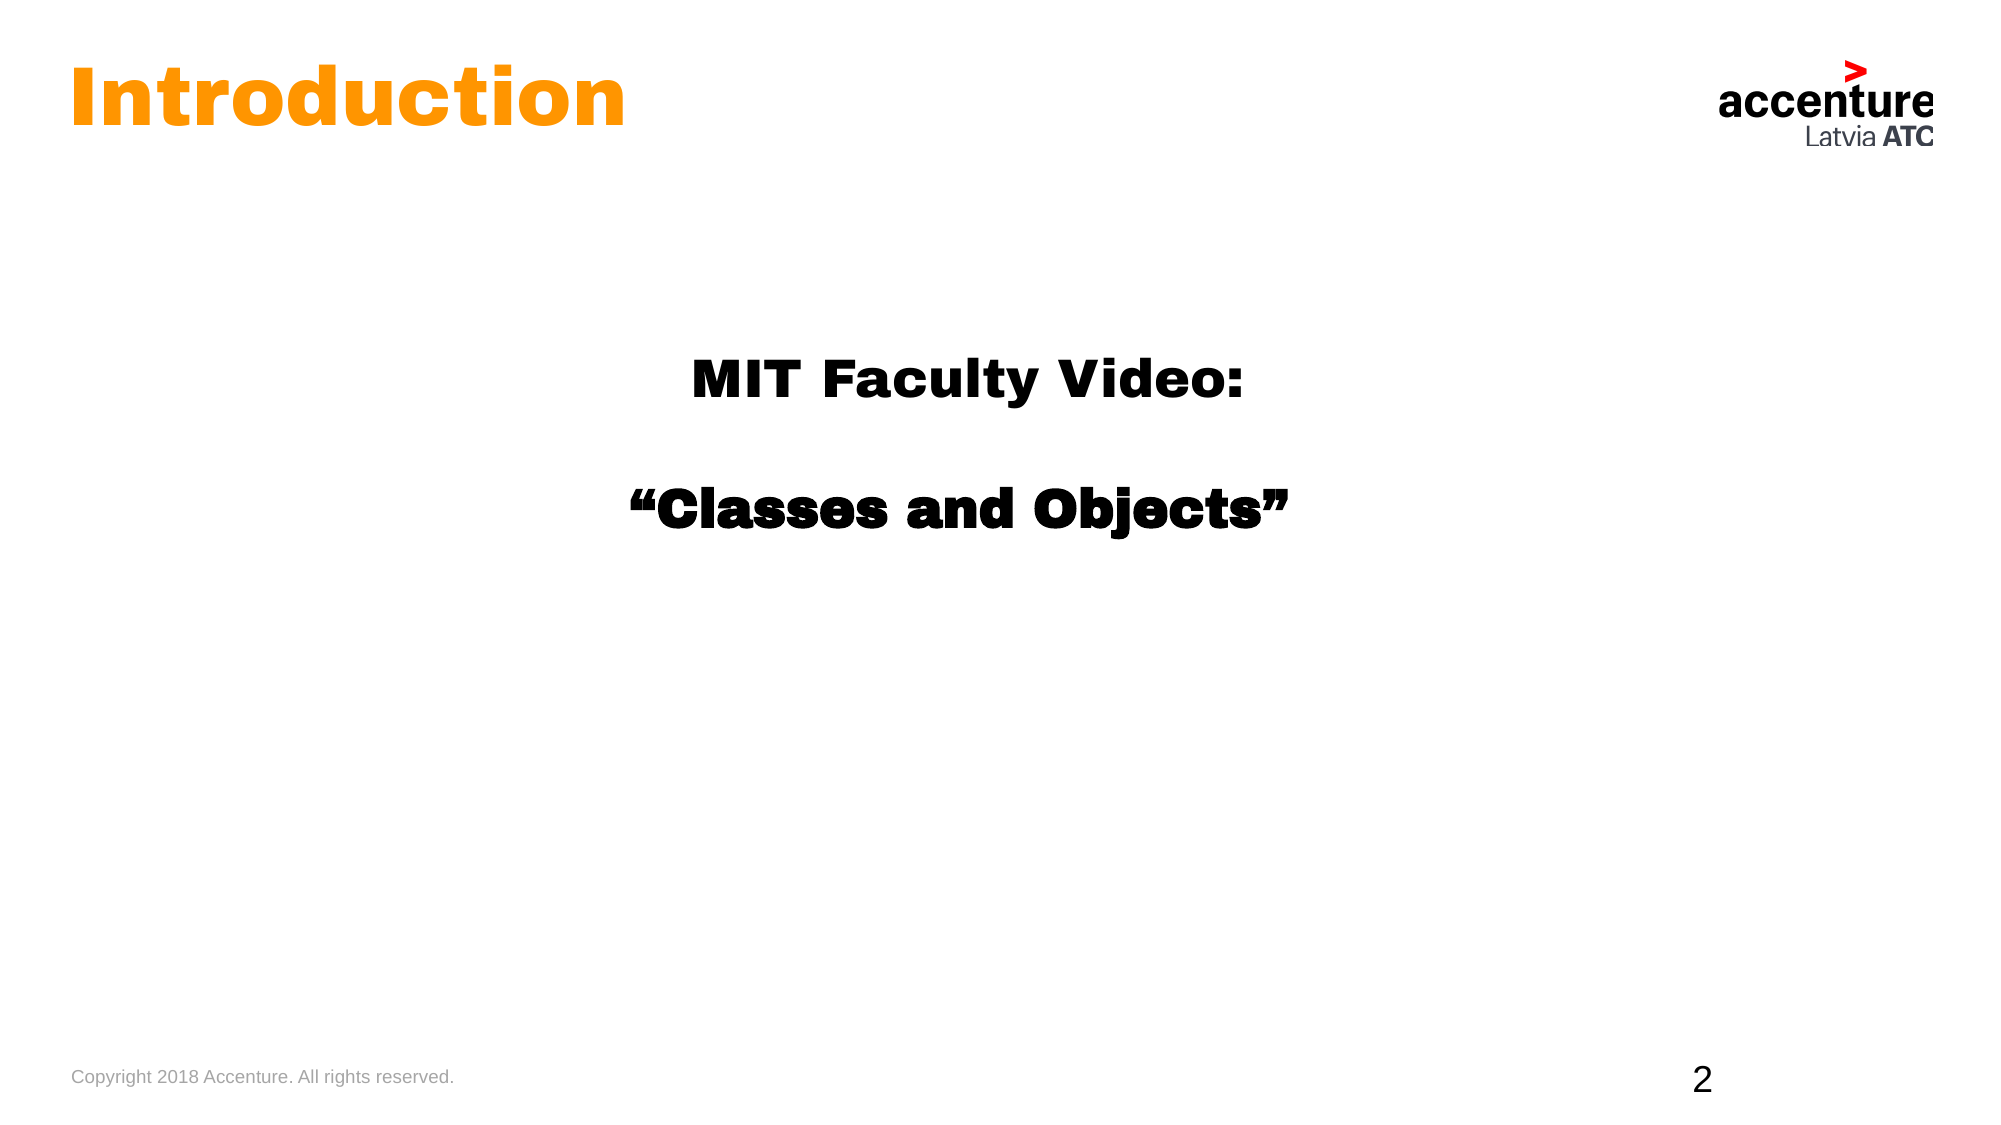

Introduction
MIT Faculty Video:

“Classes and Objects”
2